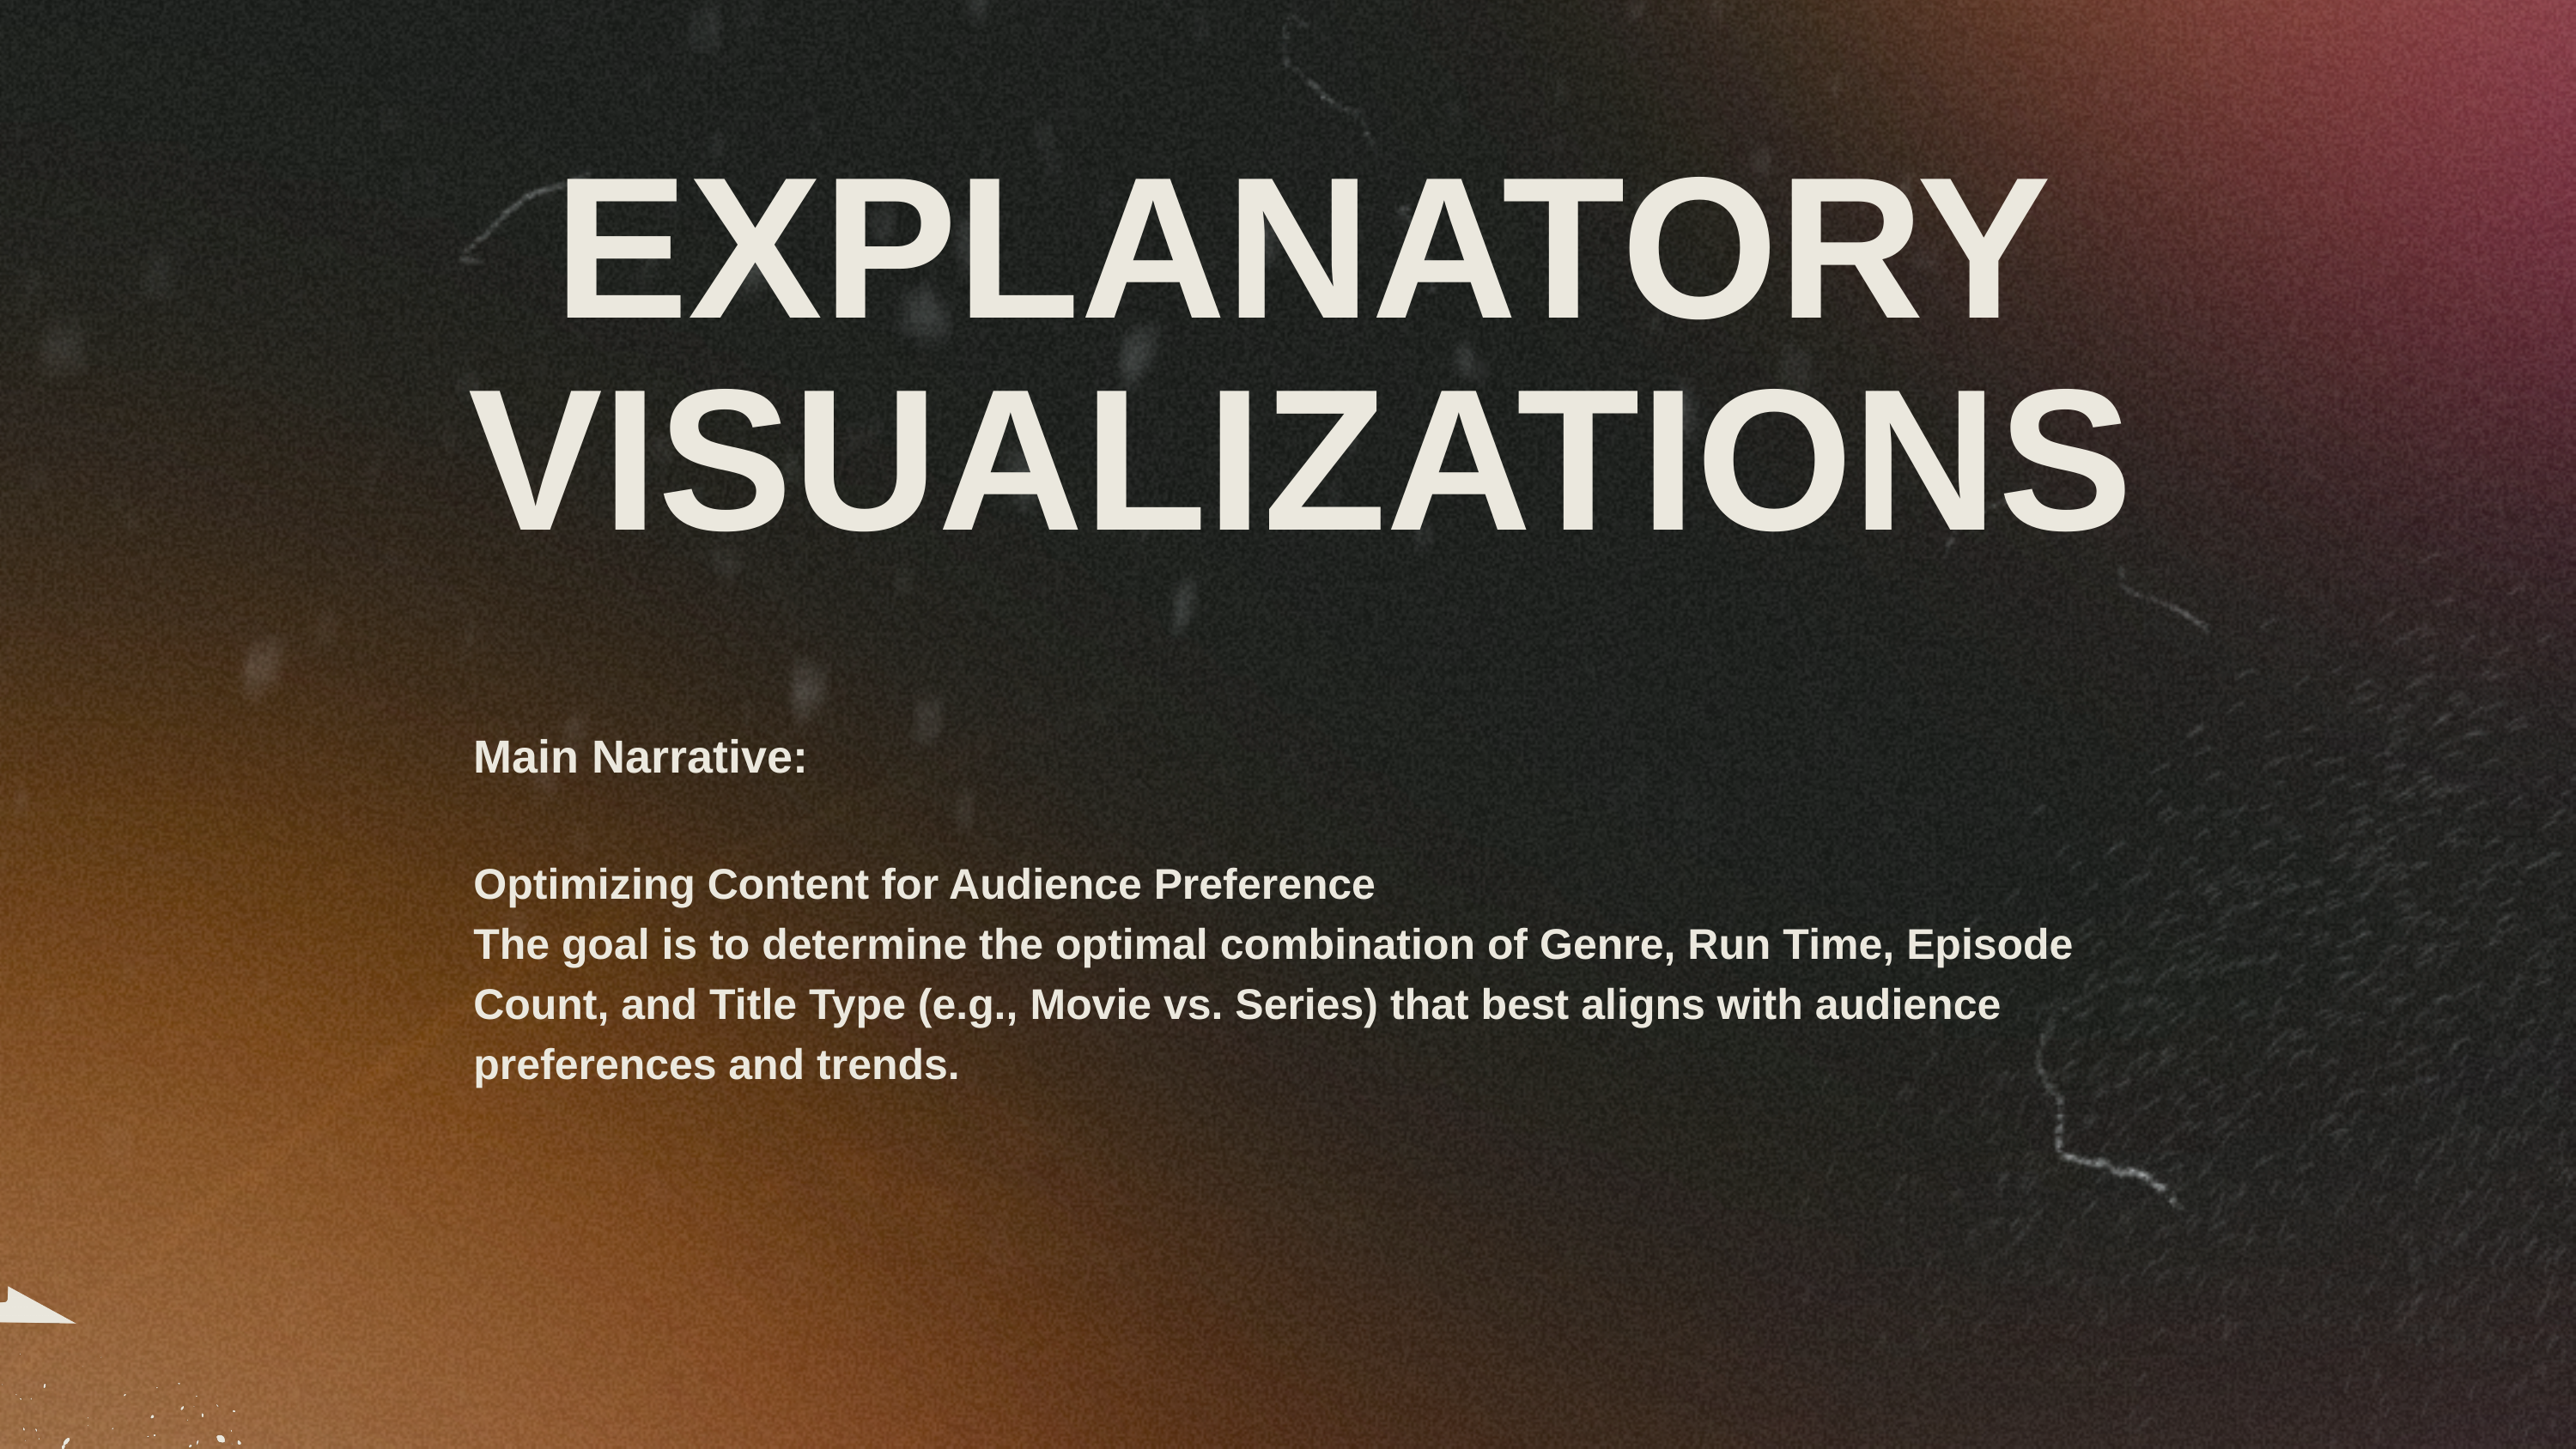

EXPLANATORY VISUALIZATIONS
Main Narrative:

Optimizing Content for Audience Preference
The goal is to determine the optimal combination of Genre, Run Time, Episode Count, and Title Type (e.g., Movie vs. Series) that best aligns with audience preferences and trends.